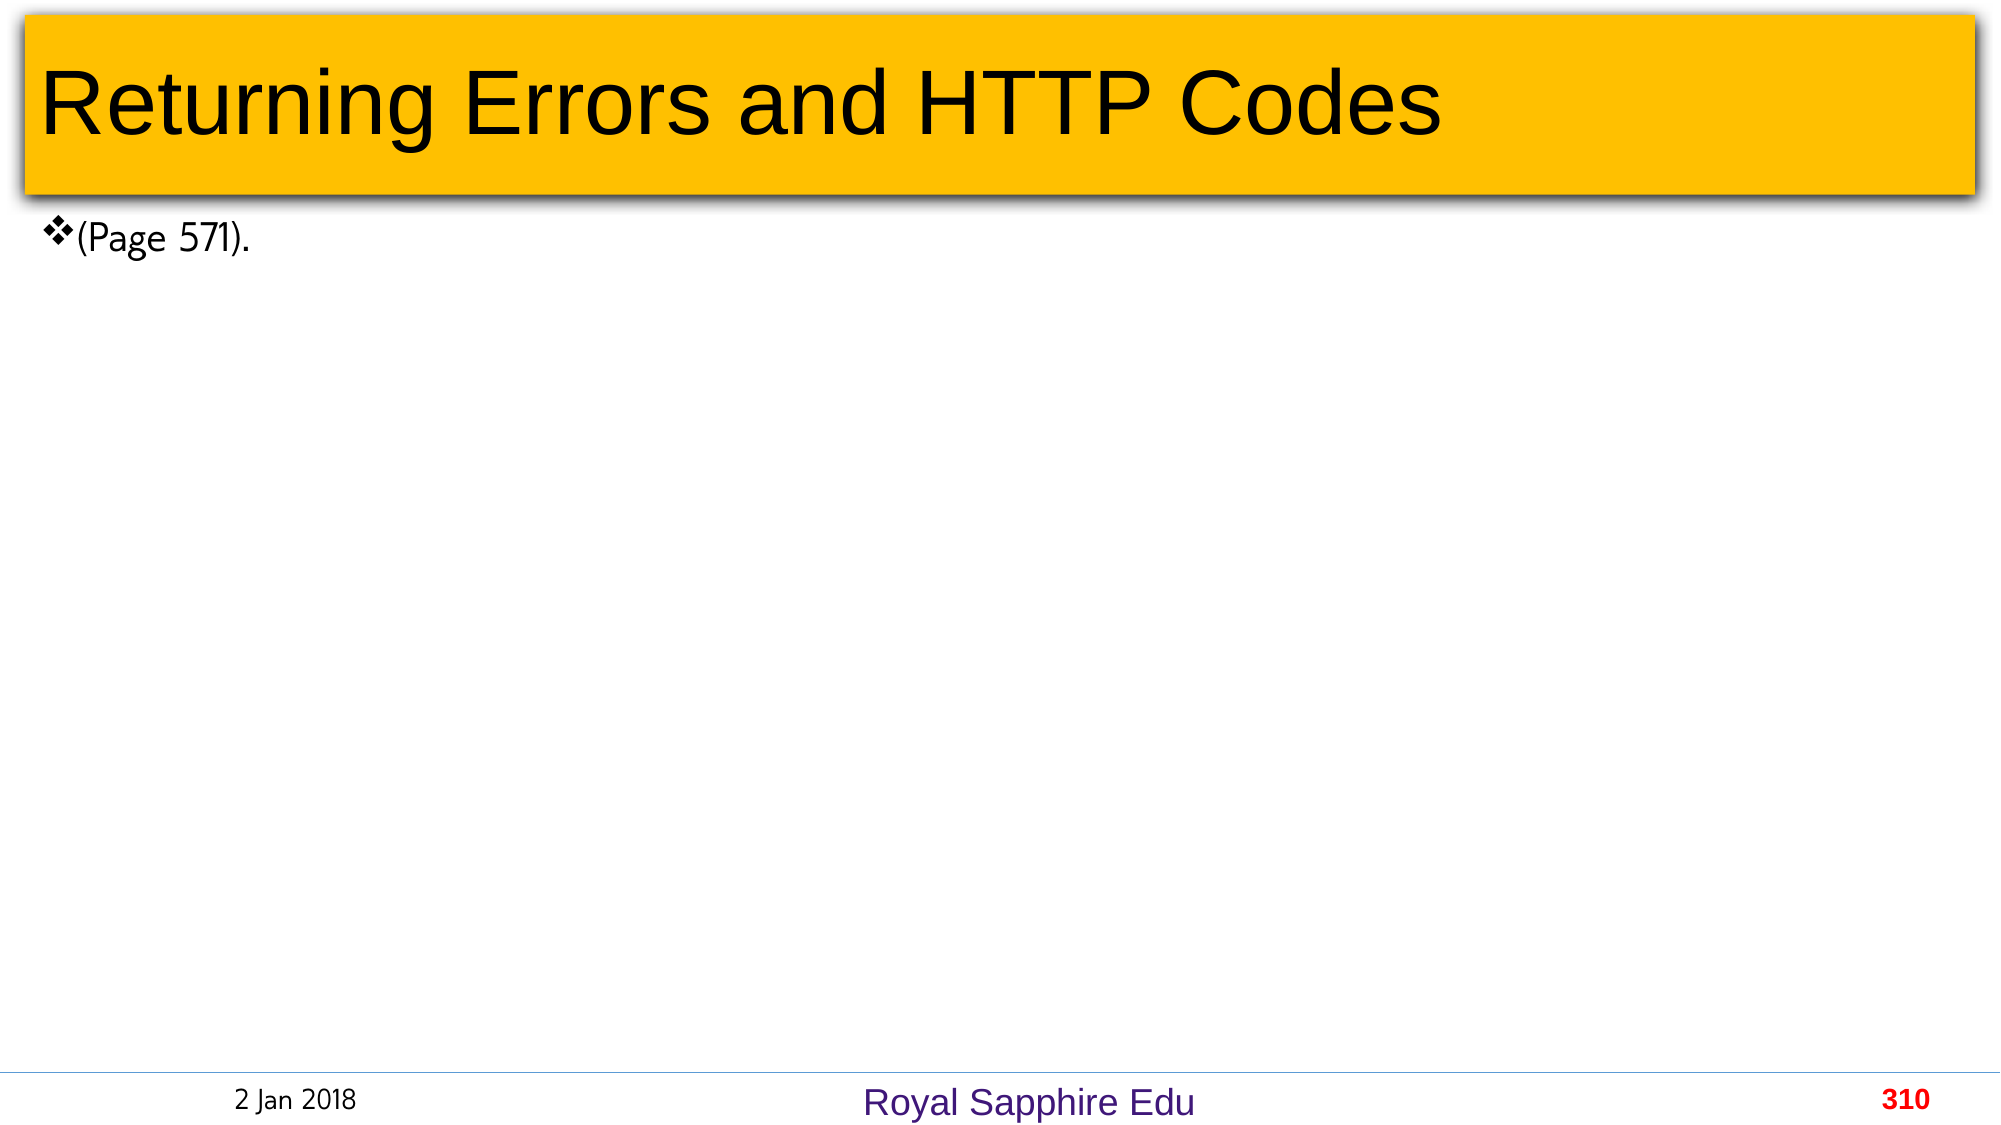

# Returning Errors and HTTP Codes
(Page 571).
2 Jan 2018
310